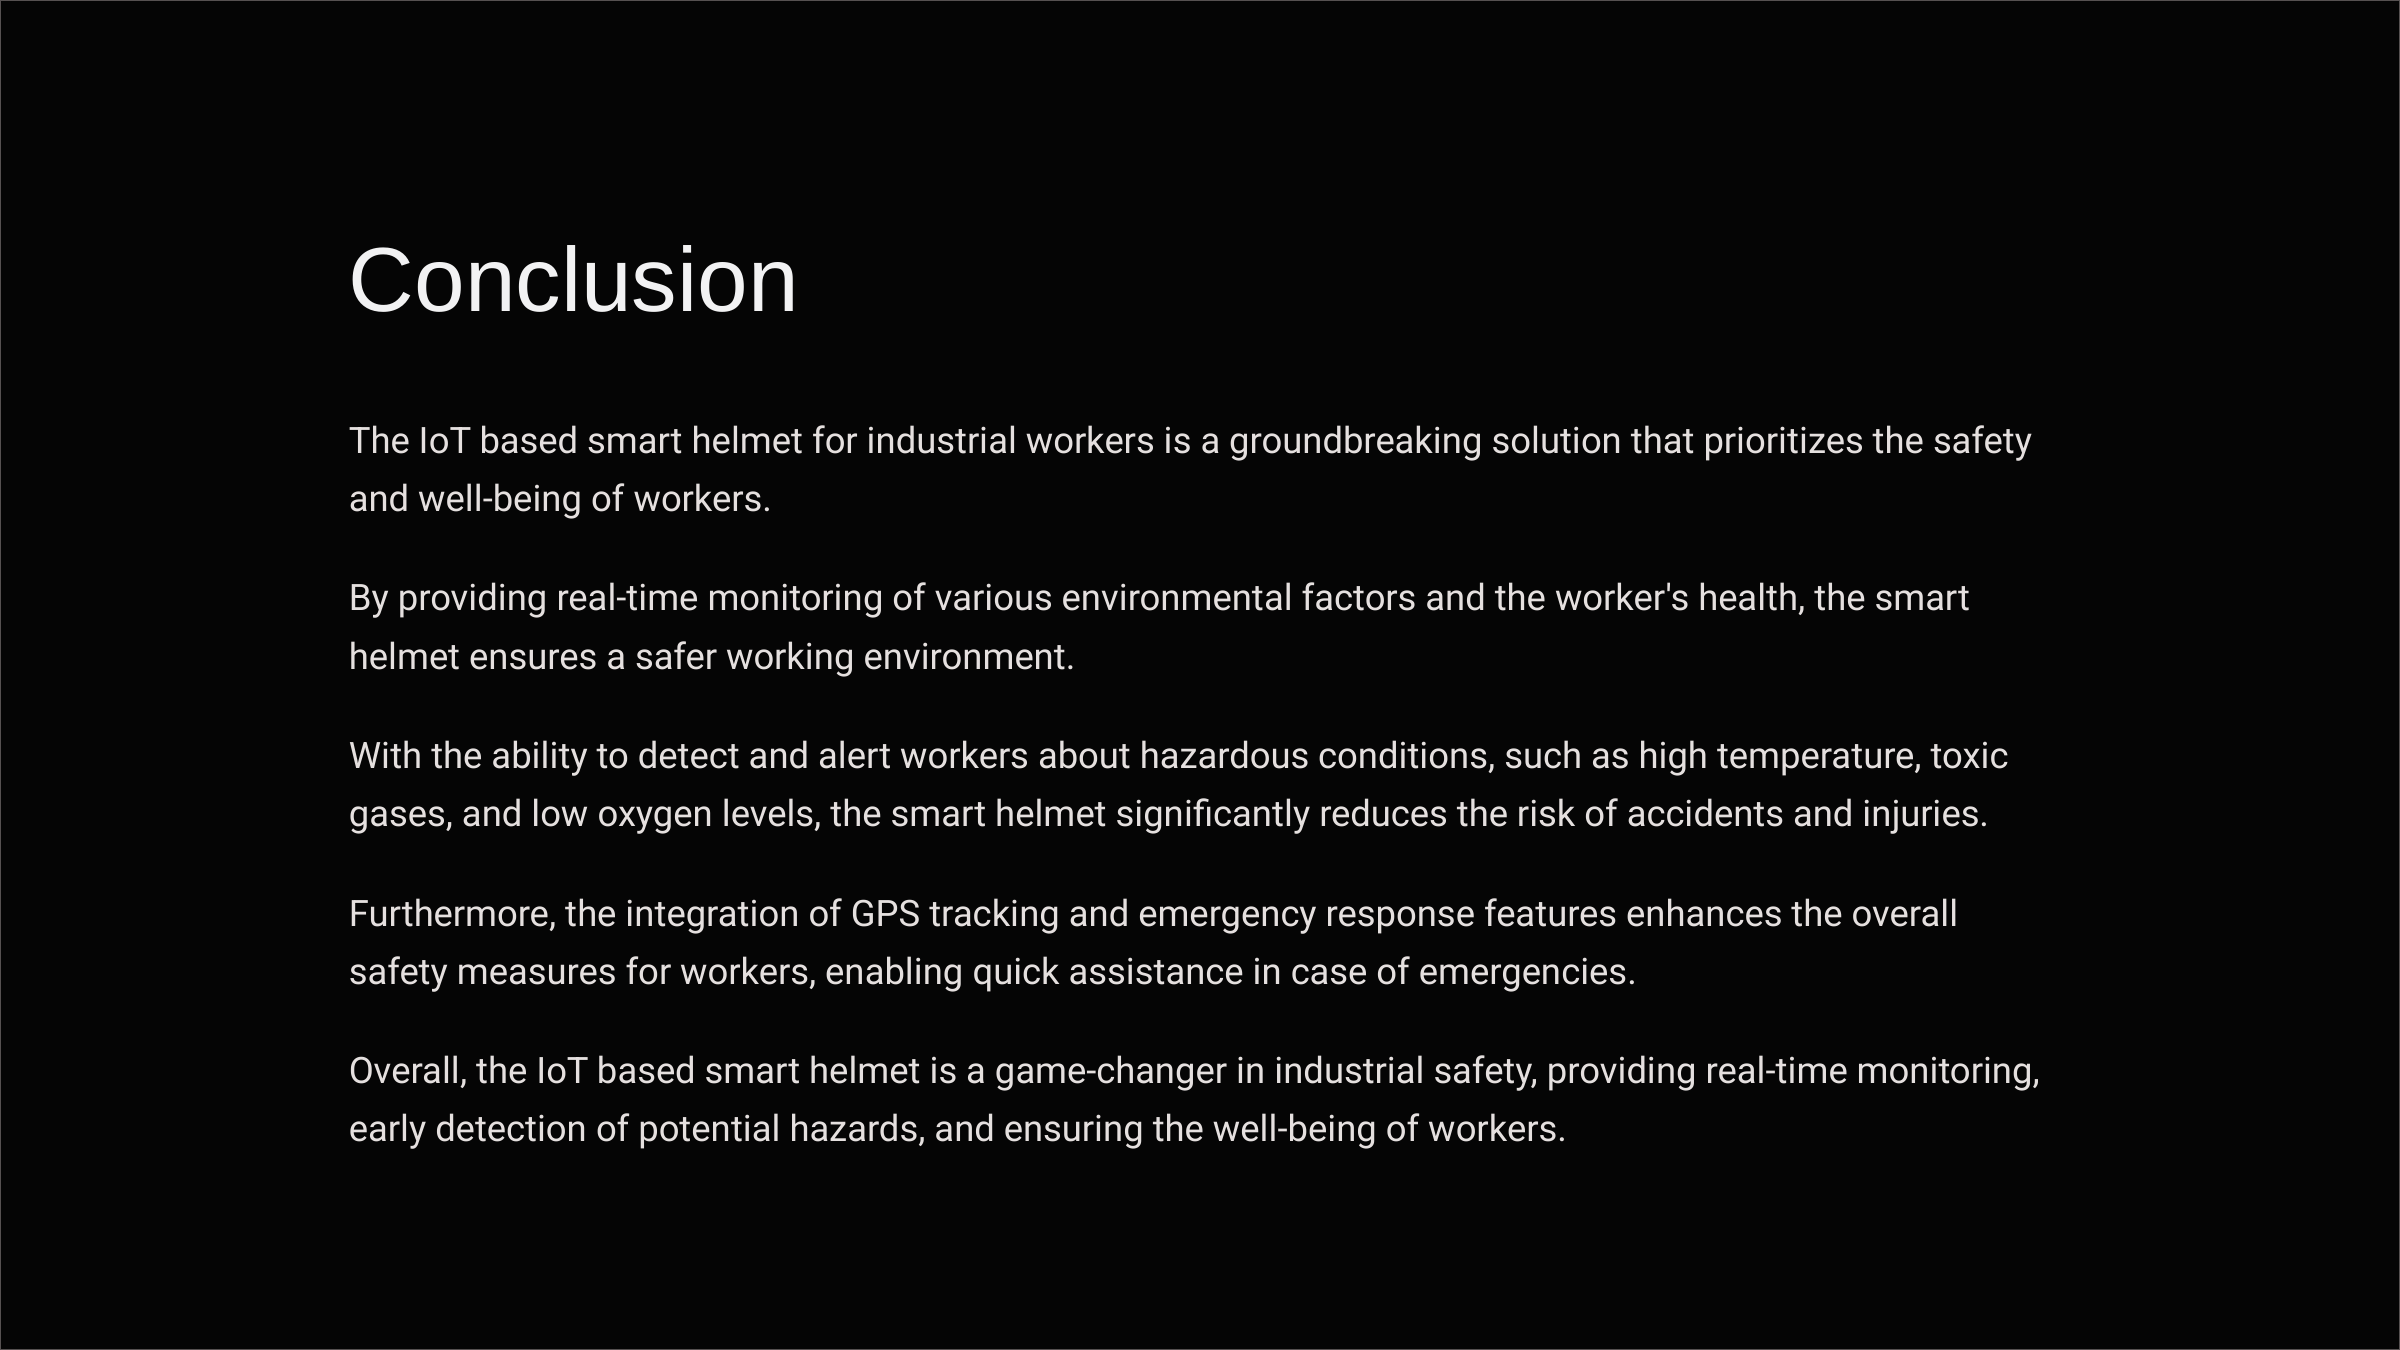

Conclusion
The IoT based smart helmet for industrial workers is a groundbreaking solution that prioritizes the safety and well-being of workers.
By providing real-time monitoring of various environmental factors and the worker's health, the smart helmet ensures a safer working environment.
With the ability to detect and alert workers about hazardous conditions, such as high temperature, toxic gases, and low oxygen levels, the smart helmet significantly reduces the risk of accidents and injuries.
Furthermore, the integration of GPS tracking and emergency response features enhances the overall safety measures for workers, enabling quick assistance in case of emergencies.
Overall, the IoT based smart helmet is a game-changer in industrial safety, providing real-time monitoring, early detection of potential hazards, and ensuring the well-being of workers.